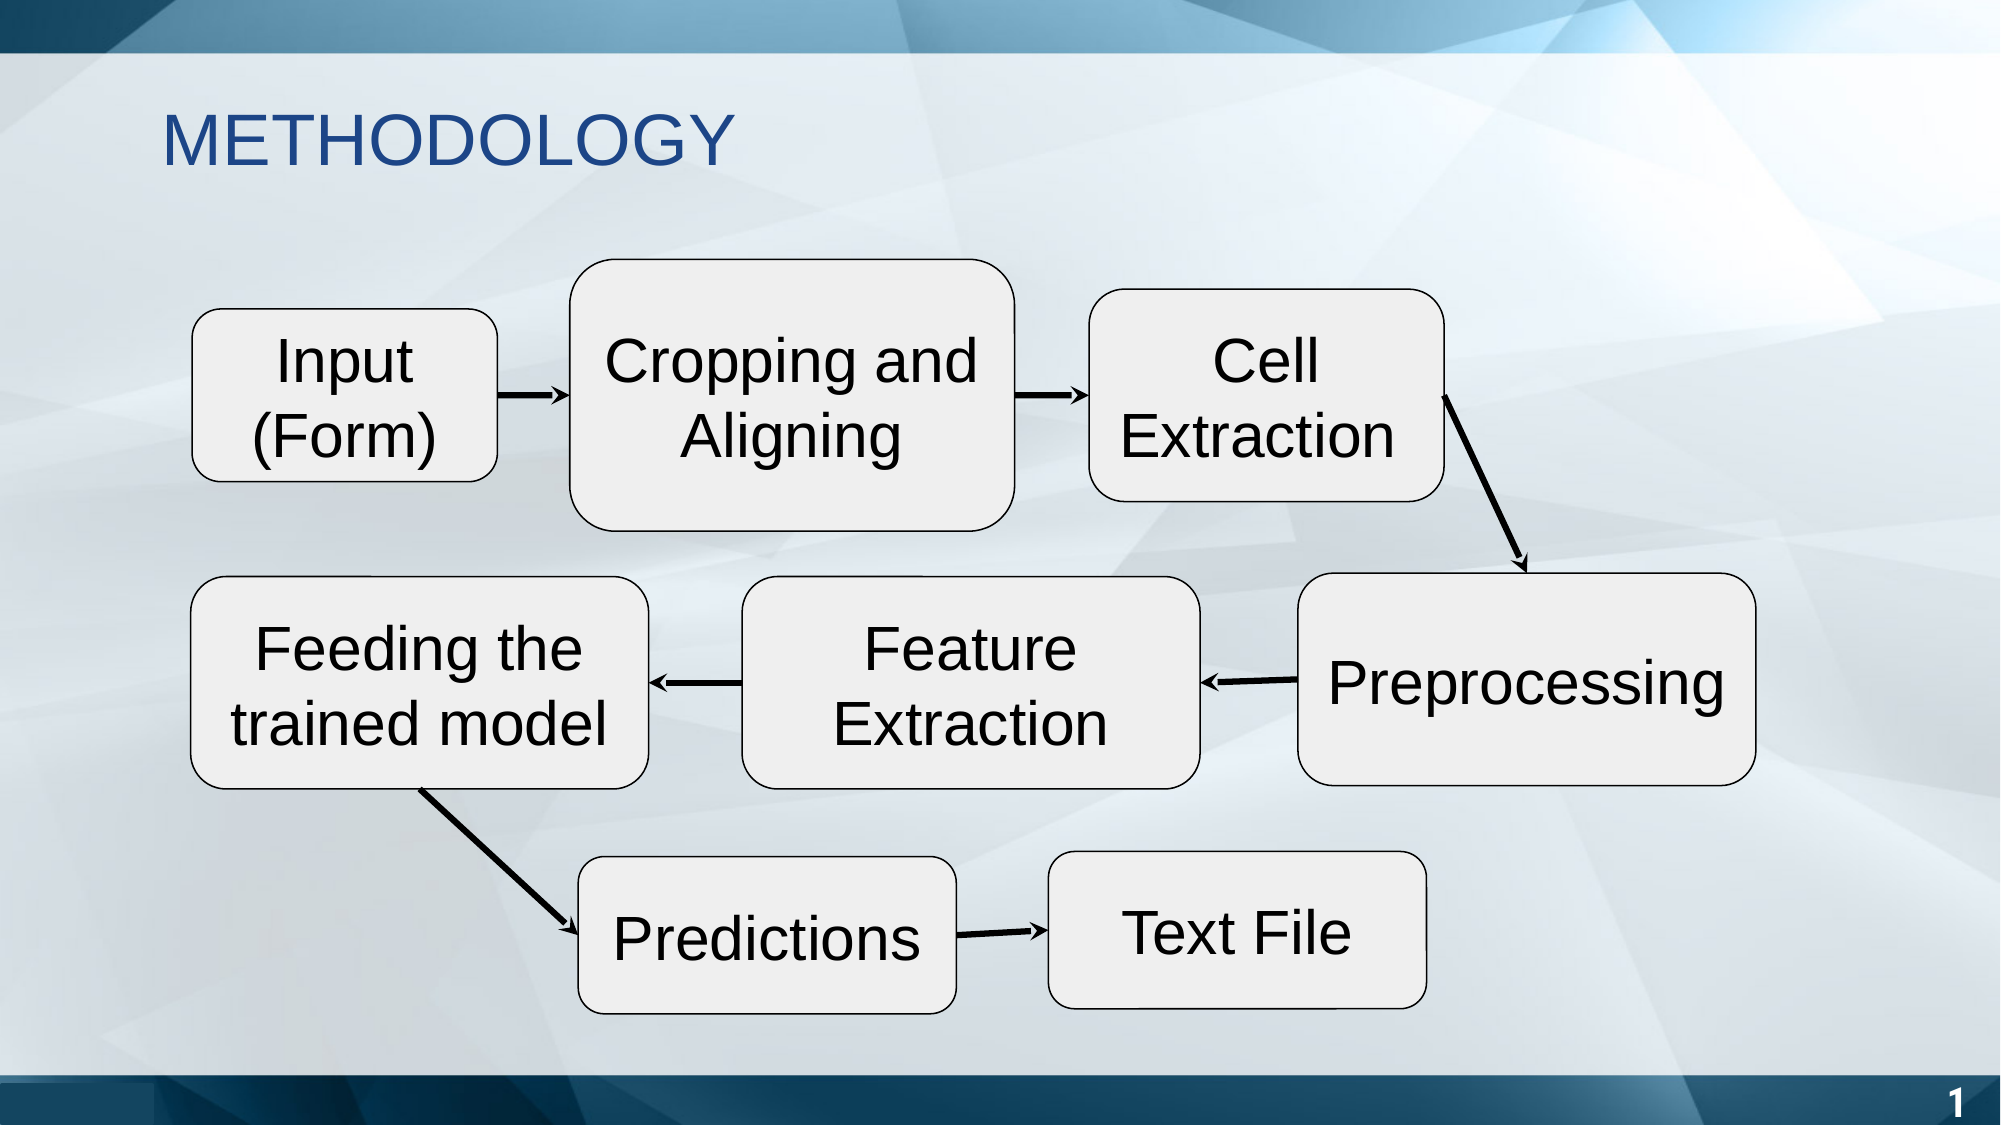

METHODOLOGY
Cropping and Aligning
Cell Extraction
Input (Form)
Preprocessing
Feeding the trained model
Feature Extraction
Text File
Predictions
1